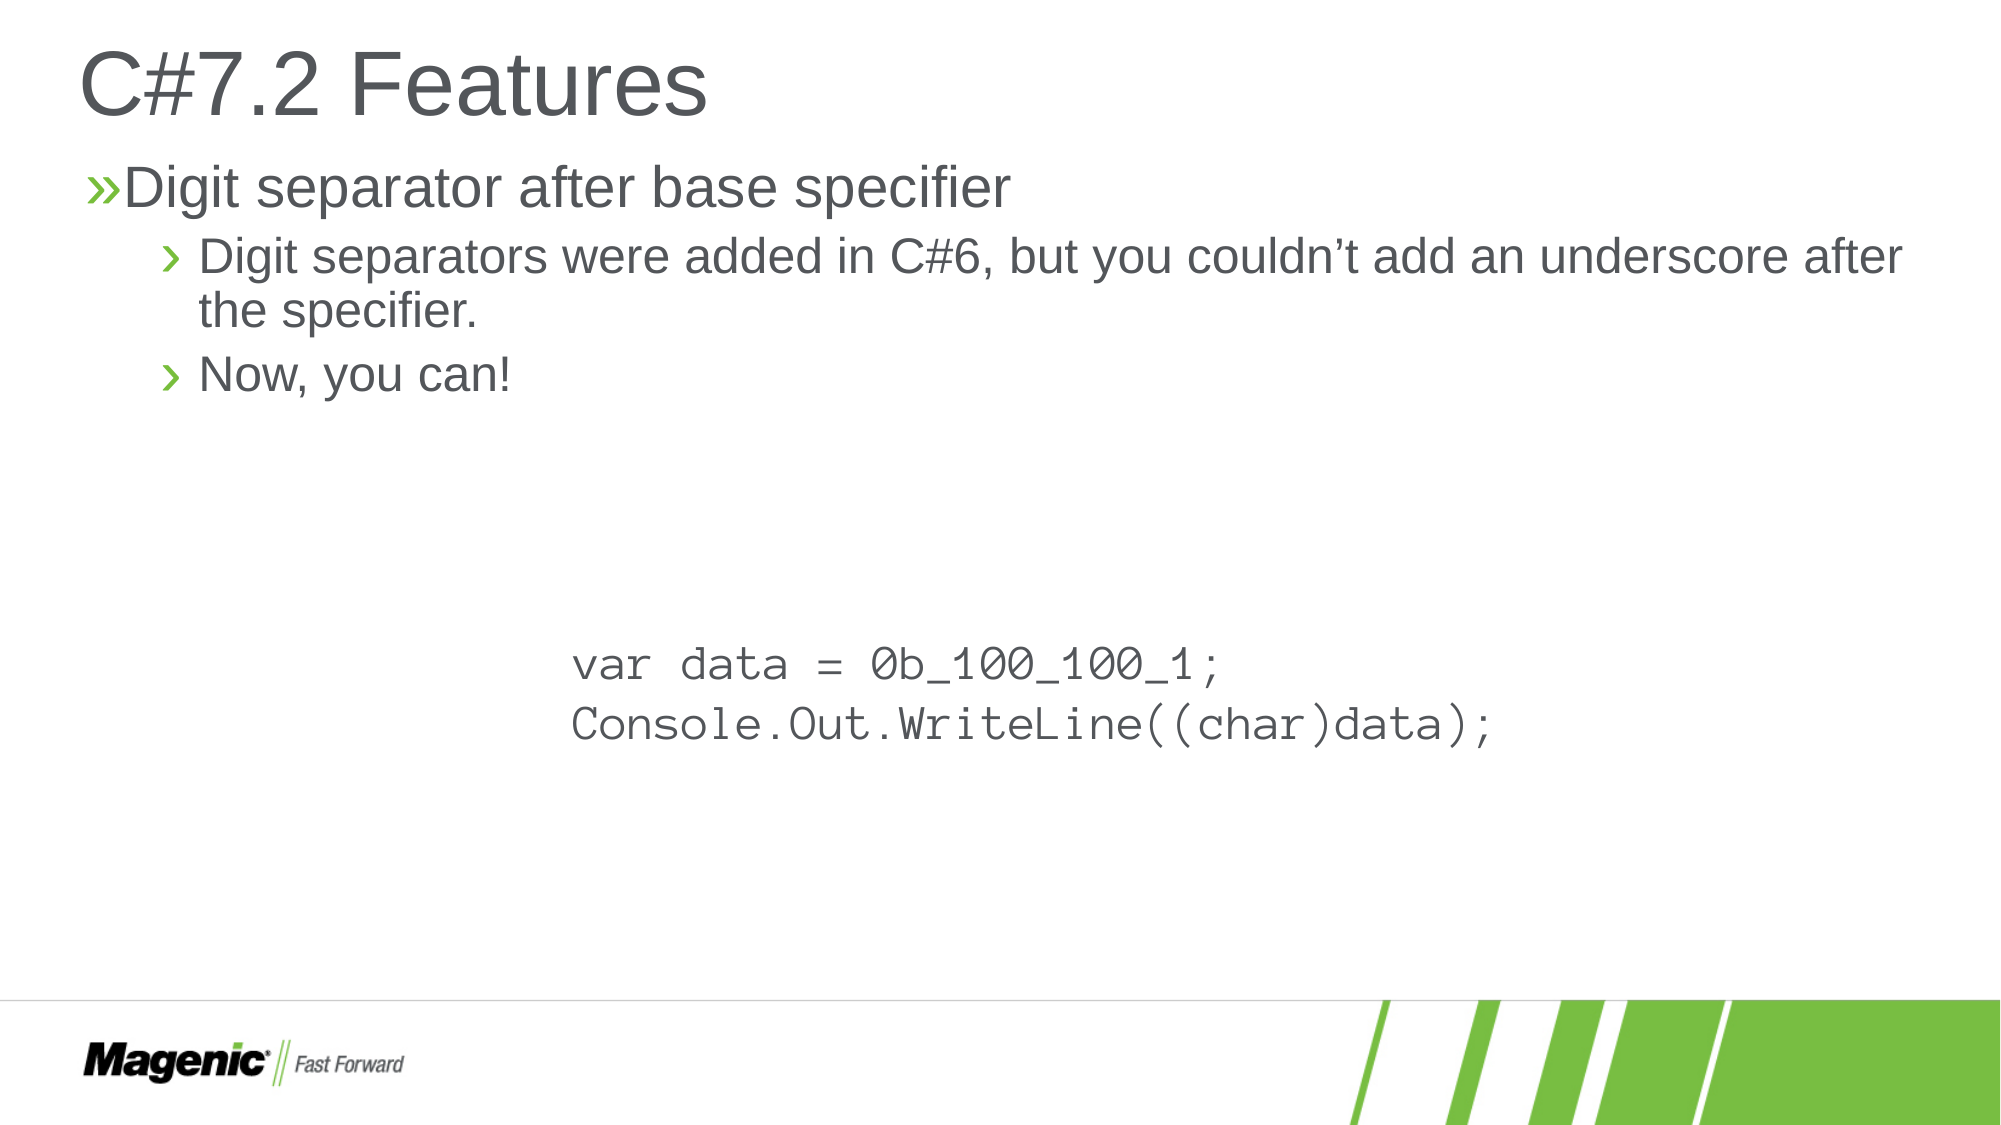

# C#7.2 Features
Digit separator after base specifier
Digit separators were added in C#6, but you couldn’t add an underscore after the specifier.
Now, you can!
var data = 0b_100_100_1;
Console.Out.WriteLine((char)data);